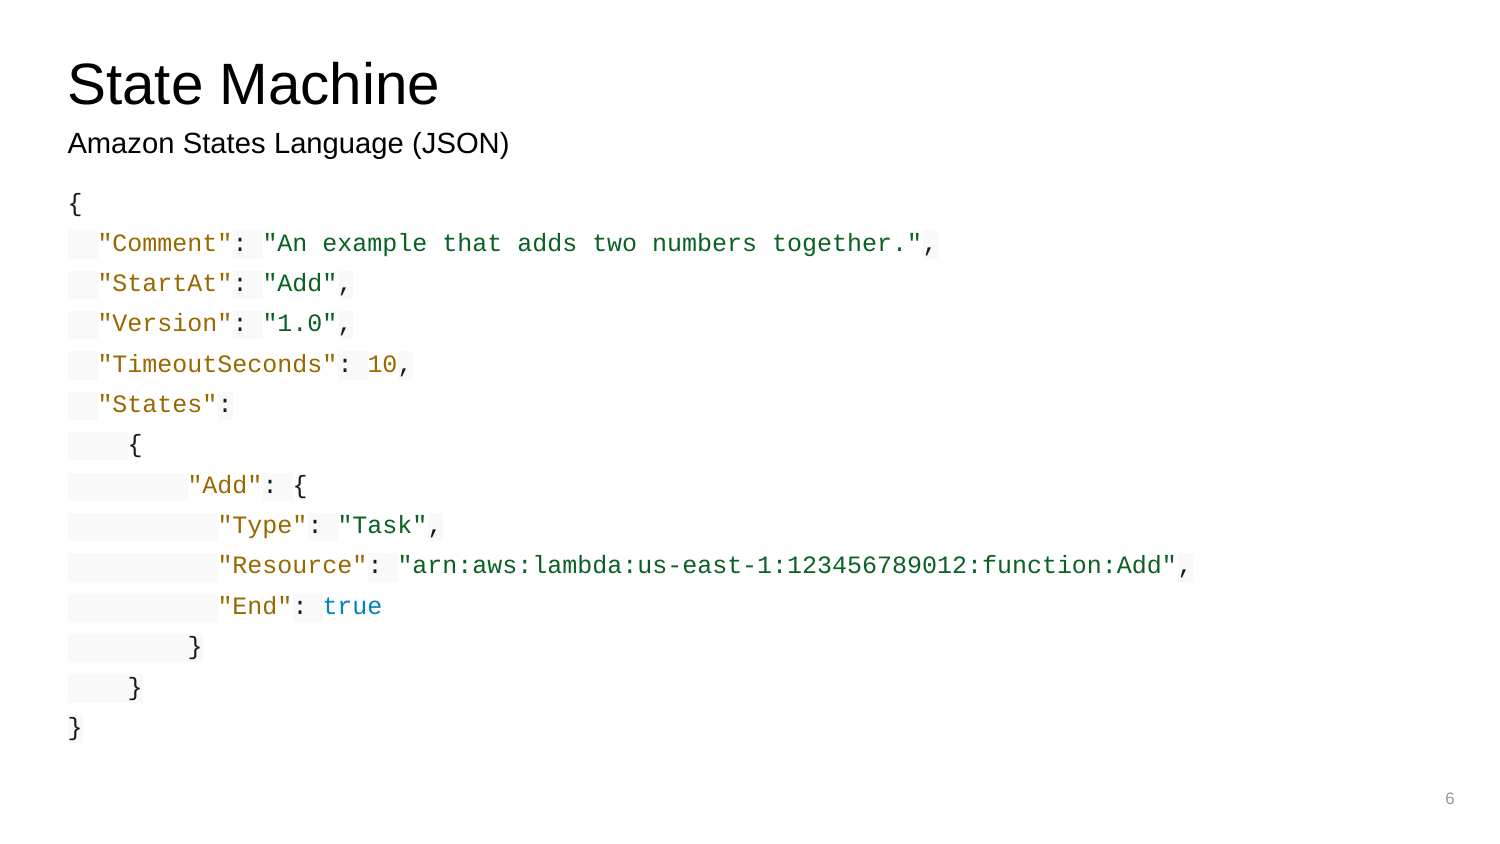

# State Machine
Amazon States Language (JSON)
{
  "Comment": "An example that adds two numbers together.",
  "StartAt": "Add",
  "Version": "1.0",
  "TimeoutSeconds": 10,
  "States":
    {
        "Add": {
          "Type": "Task",
          "Resource": "arn:aws:lambda:us-east-1:123456789012:function:Add",
          "End": true
        }
    }
}
6